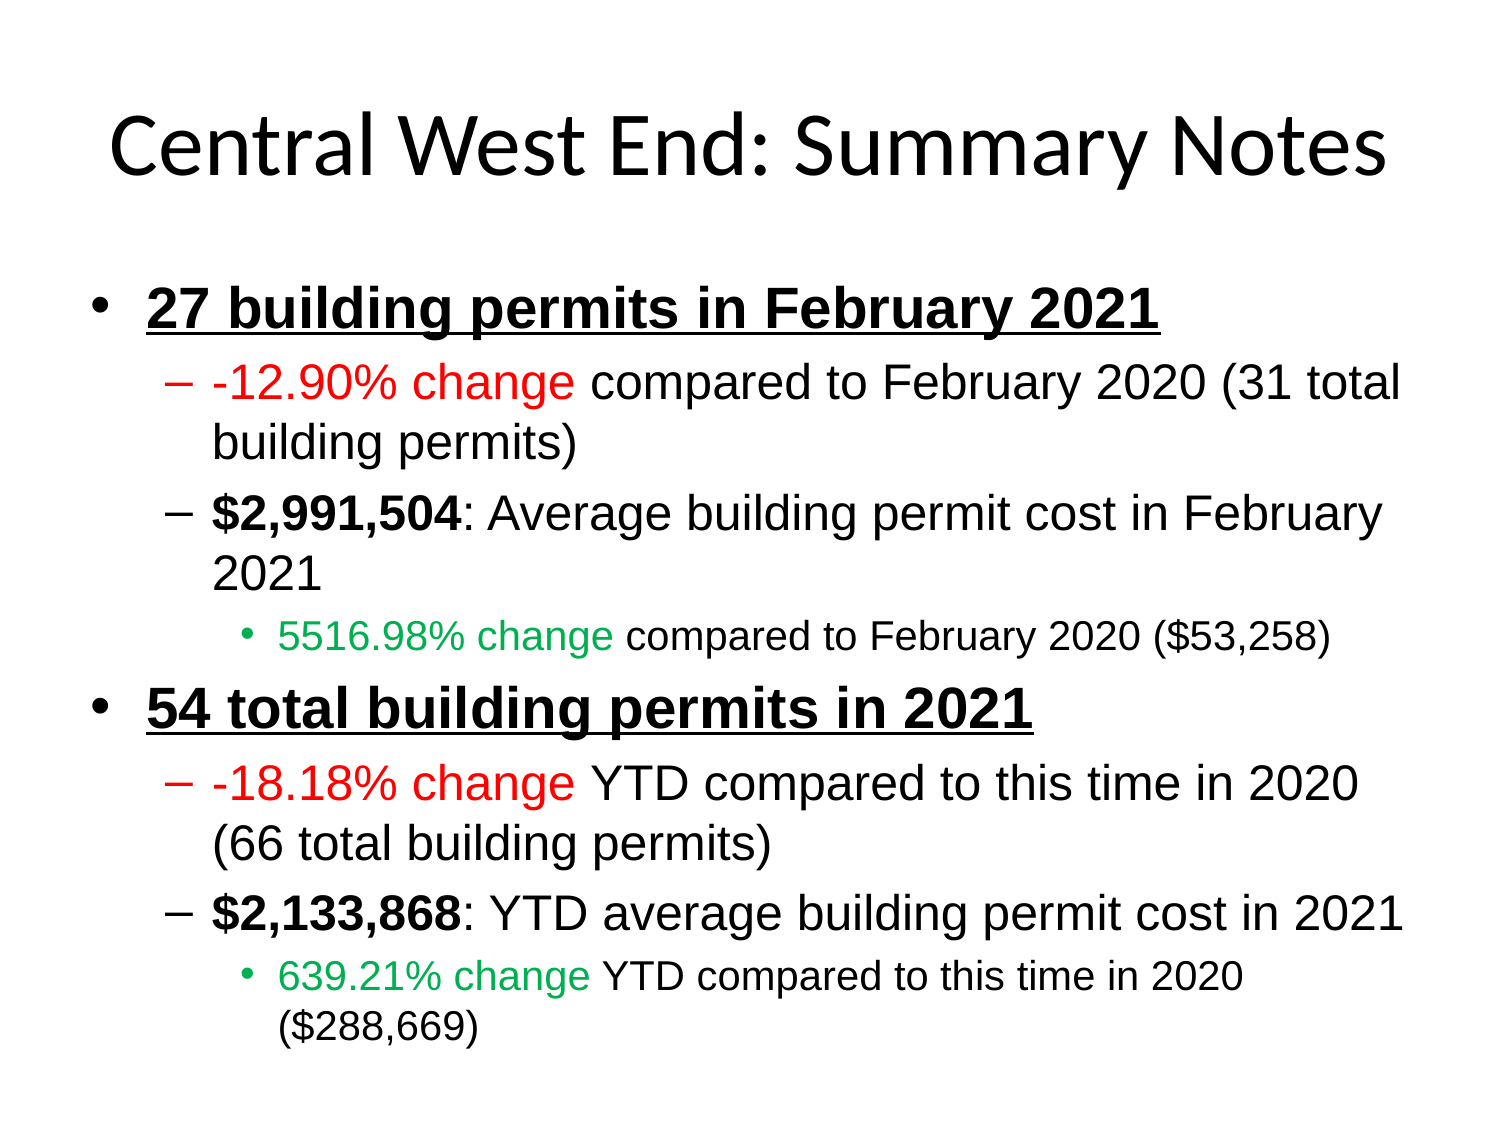

# Central West End: Summary Notes
27 building permits in February 2021
-12.90% change compared to February 2020 (31 total building permits)
$2,991,504: Average building permit cost in February 2021
5516.98% change compared to February 2020 ($53,258)
54 total building permits in 2021
-18.18% change YTD compared to this time in 2020 (66 total building permits)
$2,133,868: YTD average building permit cost in 2021
639.21% change YTD compared to this time in 2020 ($288,669)